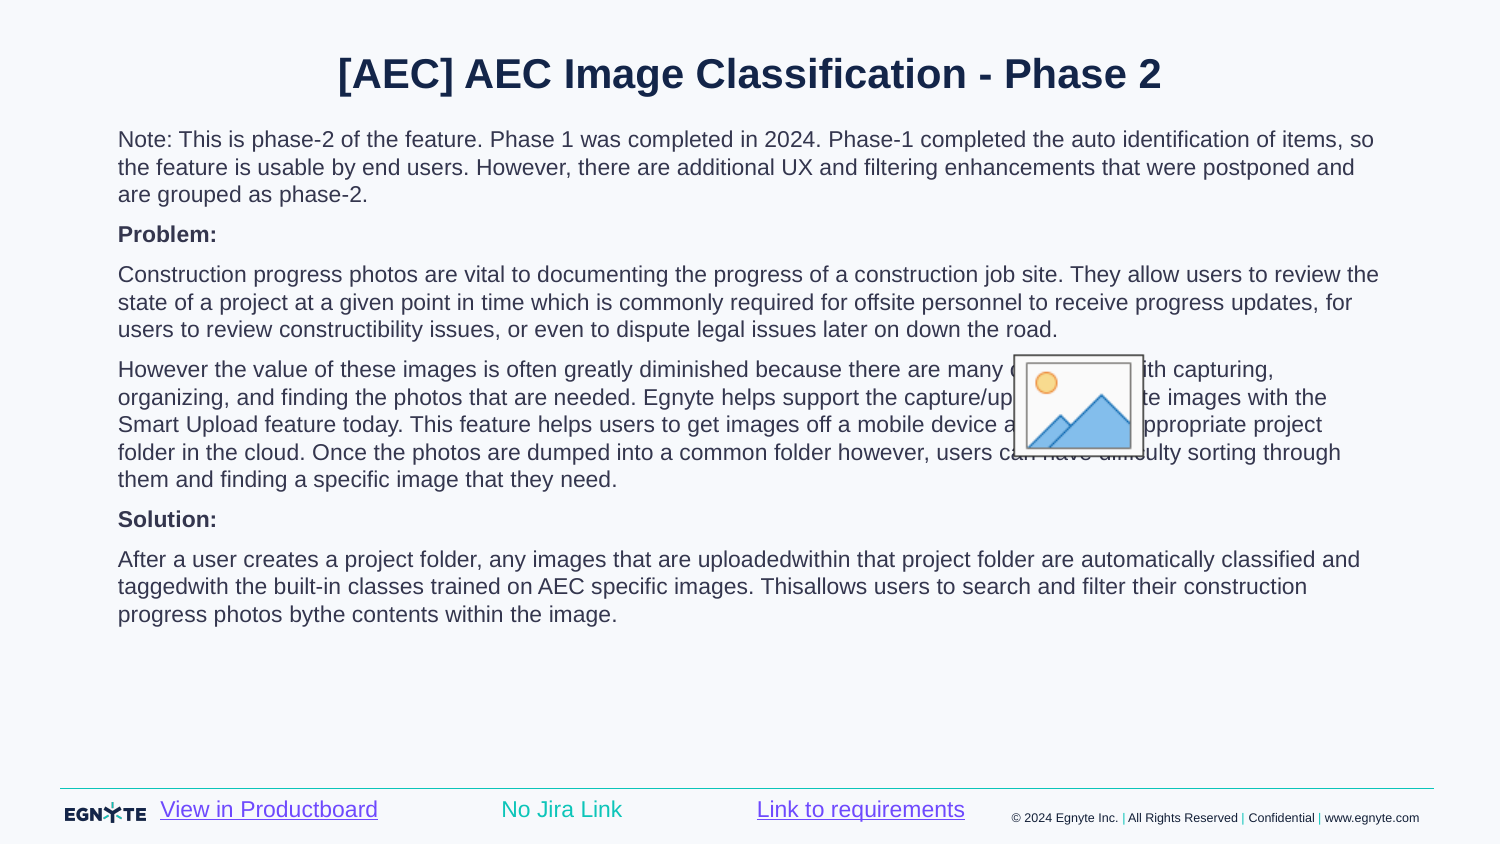

# [AEC] AEC Image Classification - Phase 2
Note: This is phase-2 of the feature. Phase 1 was completed in 2024. Phase-1 completed the auto identification of items, so the feature is usable by end users. However, there are additional UX and filtering enhancements that were postponed and are grouped as phase-2.
Problem:
Construction progress photos are vital to documenting the progress of a construction job site. They allow users to review the state of a project at a given point in time which is commonly required for offsite personnel to receive progress updates, for users to review constructibility issues, or even to dispute legal issues later on down the road.
However the value of these images is often greatly diminished because there are many challenges with capturing, organizing, and finding the photos that are needed. Egnyte helps support the capture/upload of job site images with the Smart Upload feature today. This feature helps users to get images off a mobile device and into the appropriate project folder in the cloud. Once the photos are dumped into a common folder however, users can have difficulty sorting through them and finding a specific image that they need.
Solution:
After a user creates a project folder, any images that are uploadedwithin that project folder are automatically classified and taggedwith the built-in classes trained on AEC specific images. Thisallows users to search and filter their construction progress photos bythe contents within the image.

Link to requirements
No Jira Link
View in Productboard